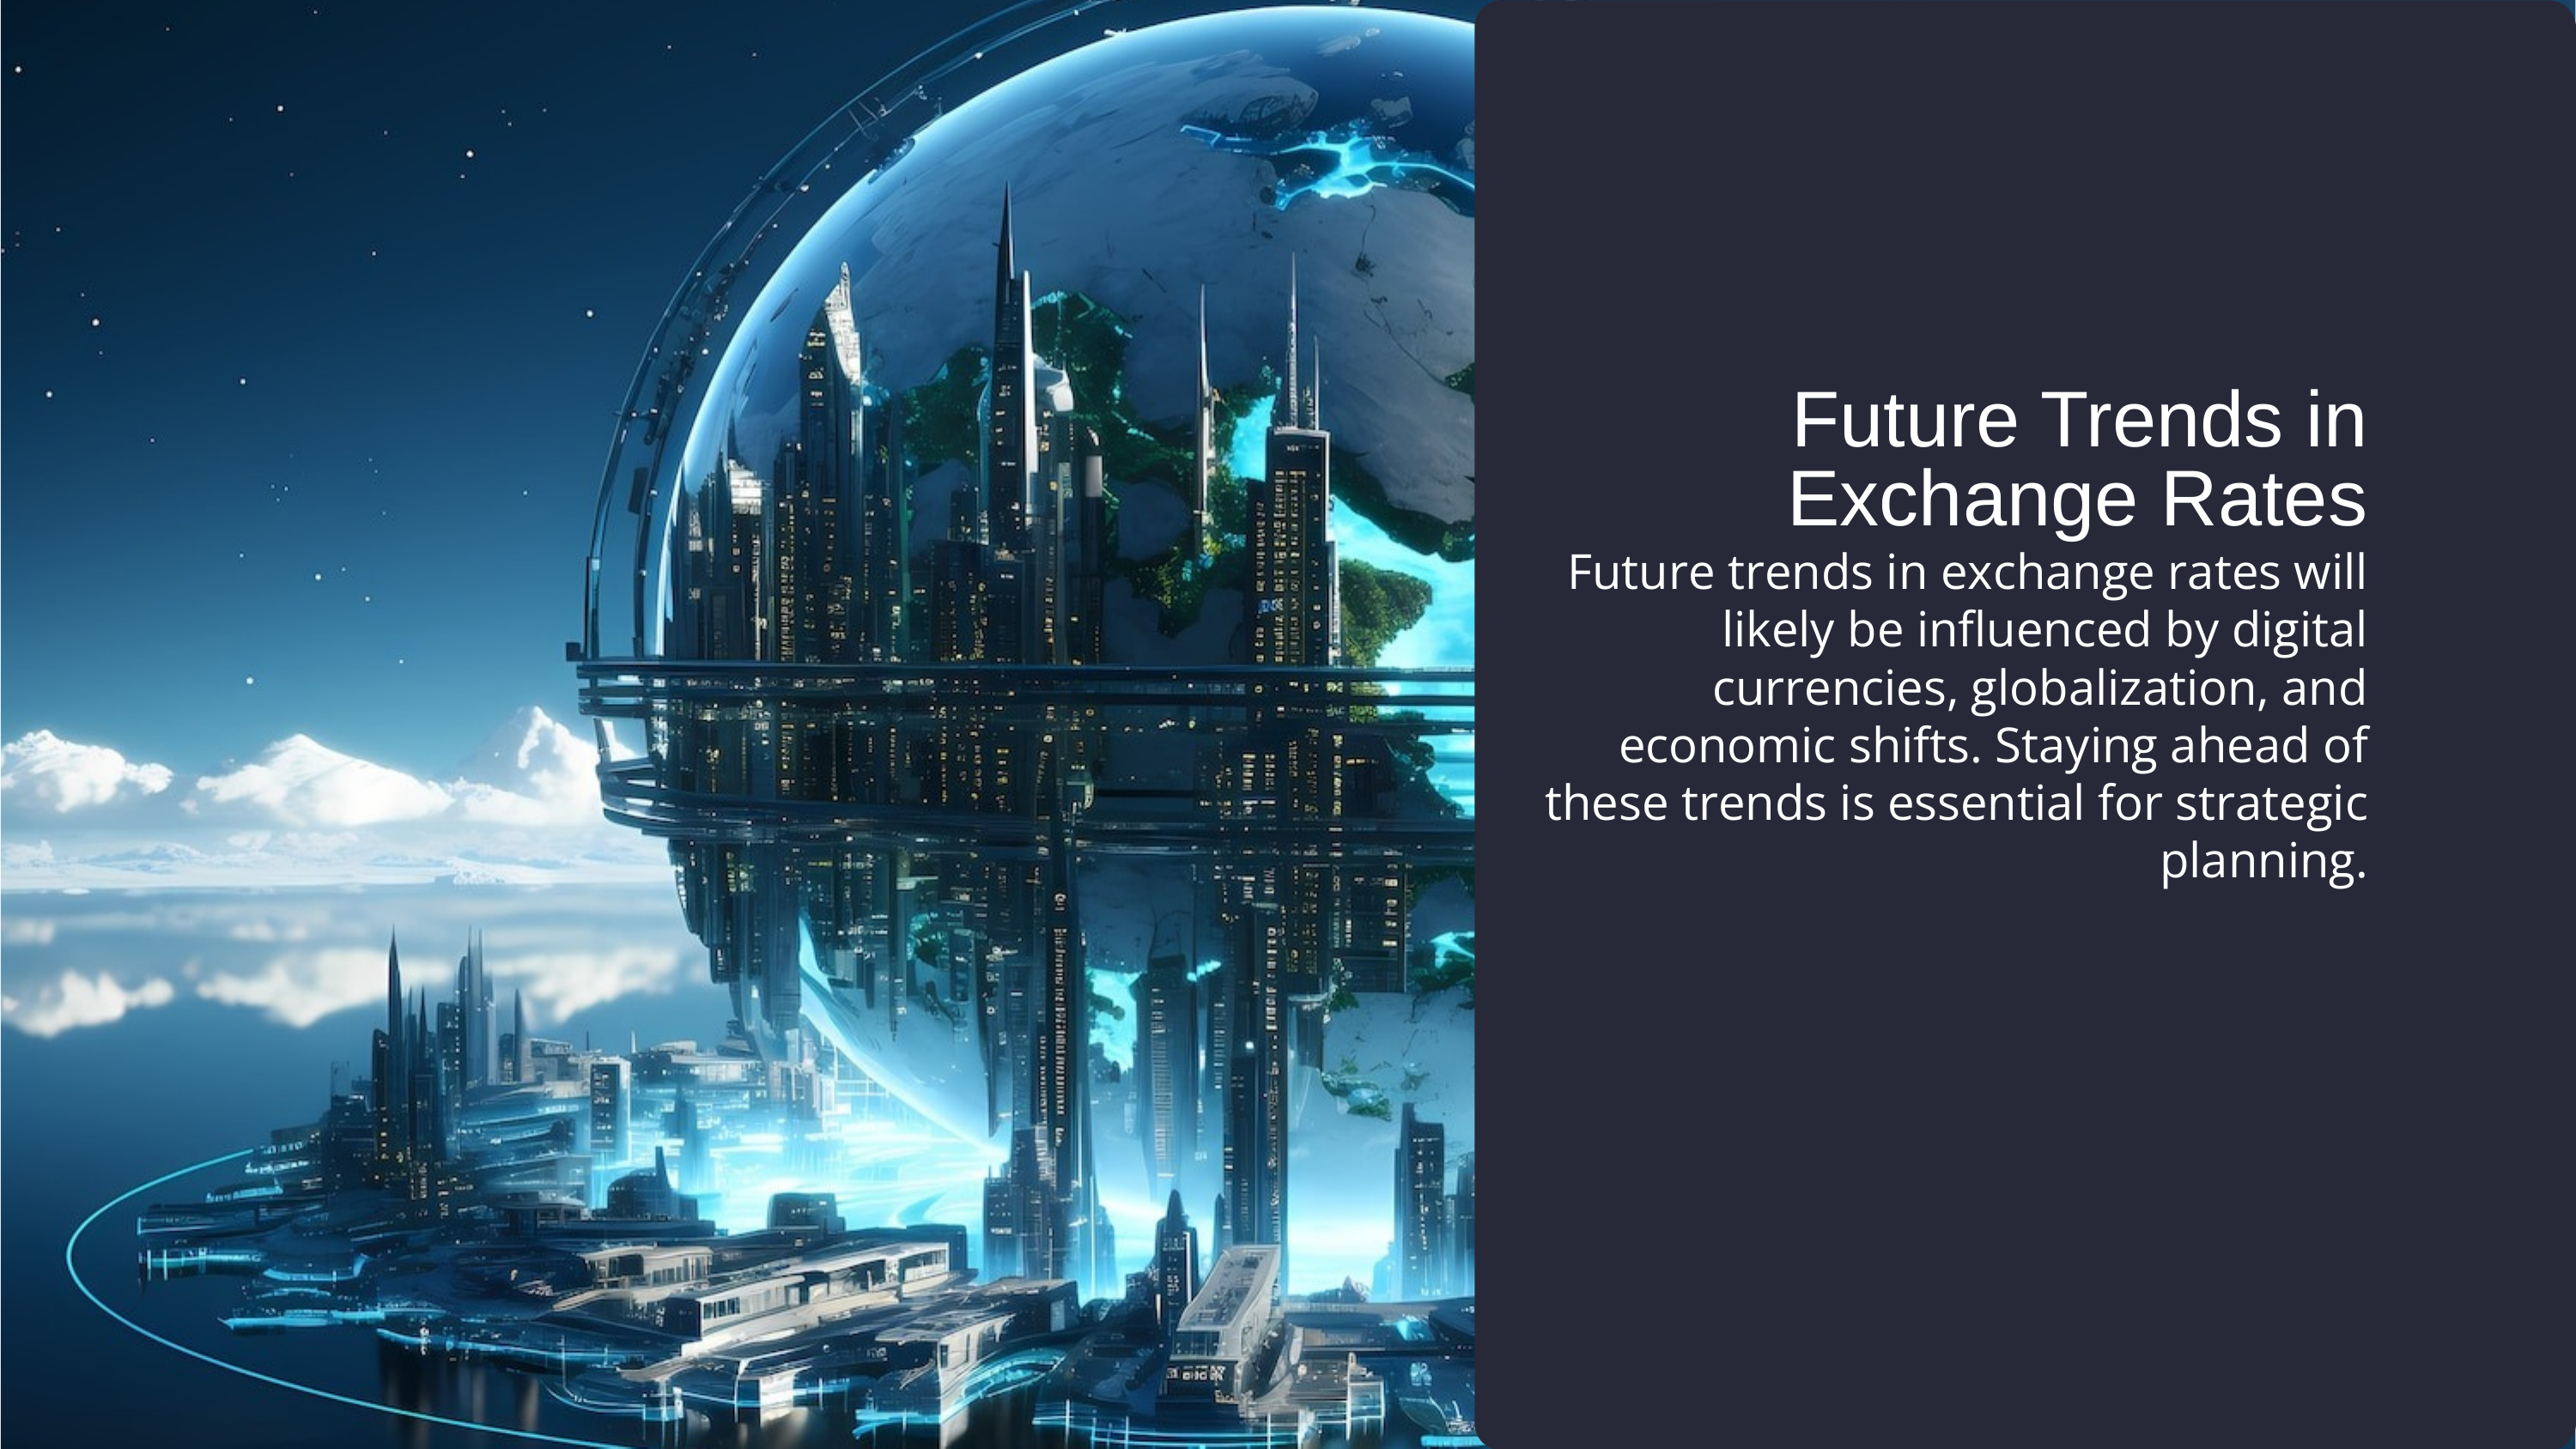

Future Trends in Exchange Rates
Future trends in exchange rates will likely be inﬂuenced by digital currencies, globalization, and economic shifts. Staying ahead of these trends is essential for strategic planning.